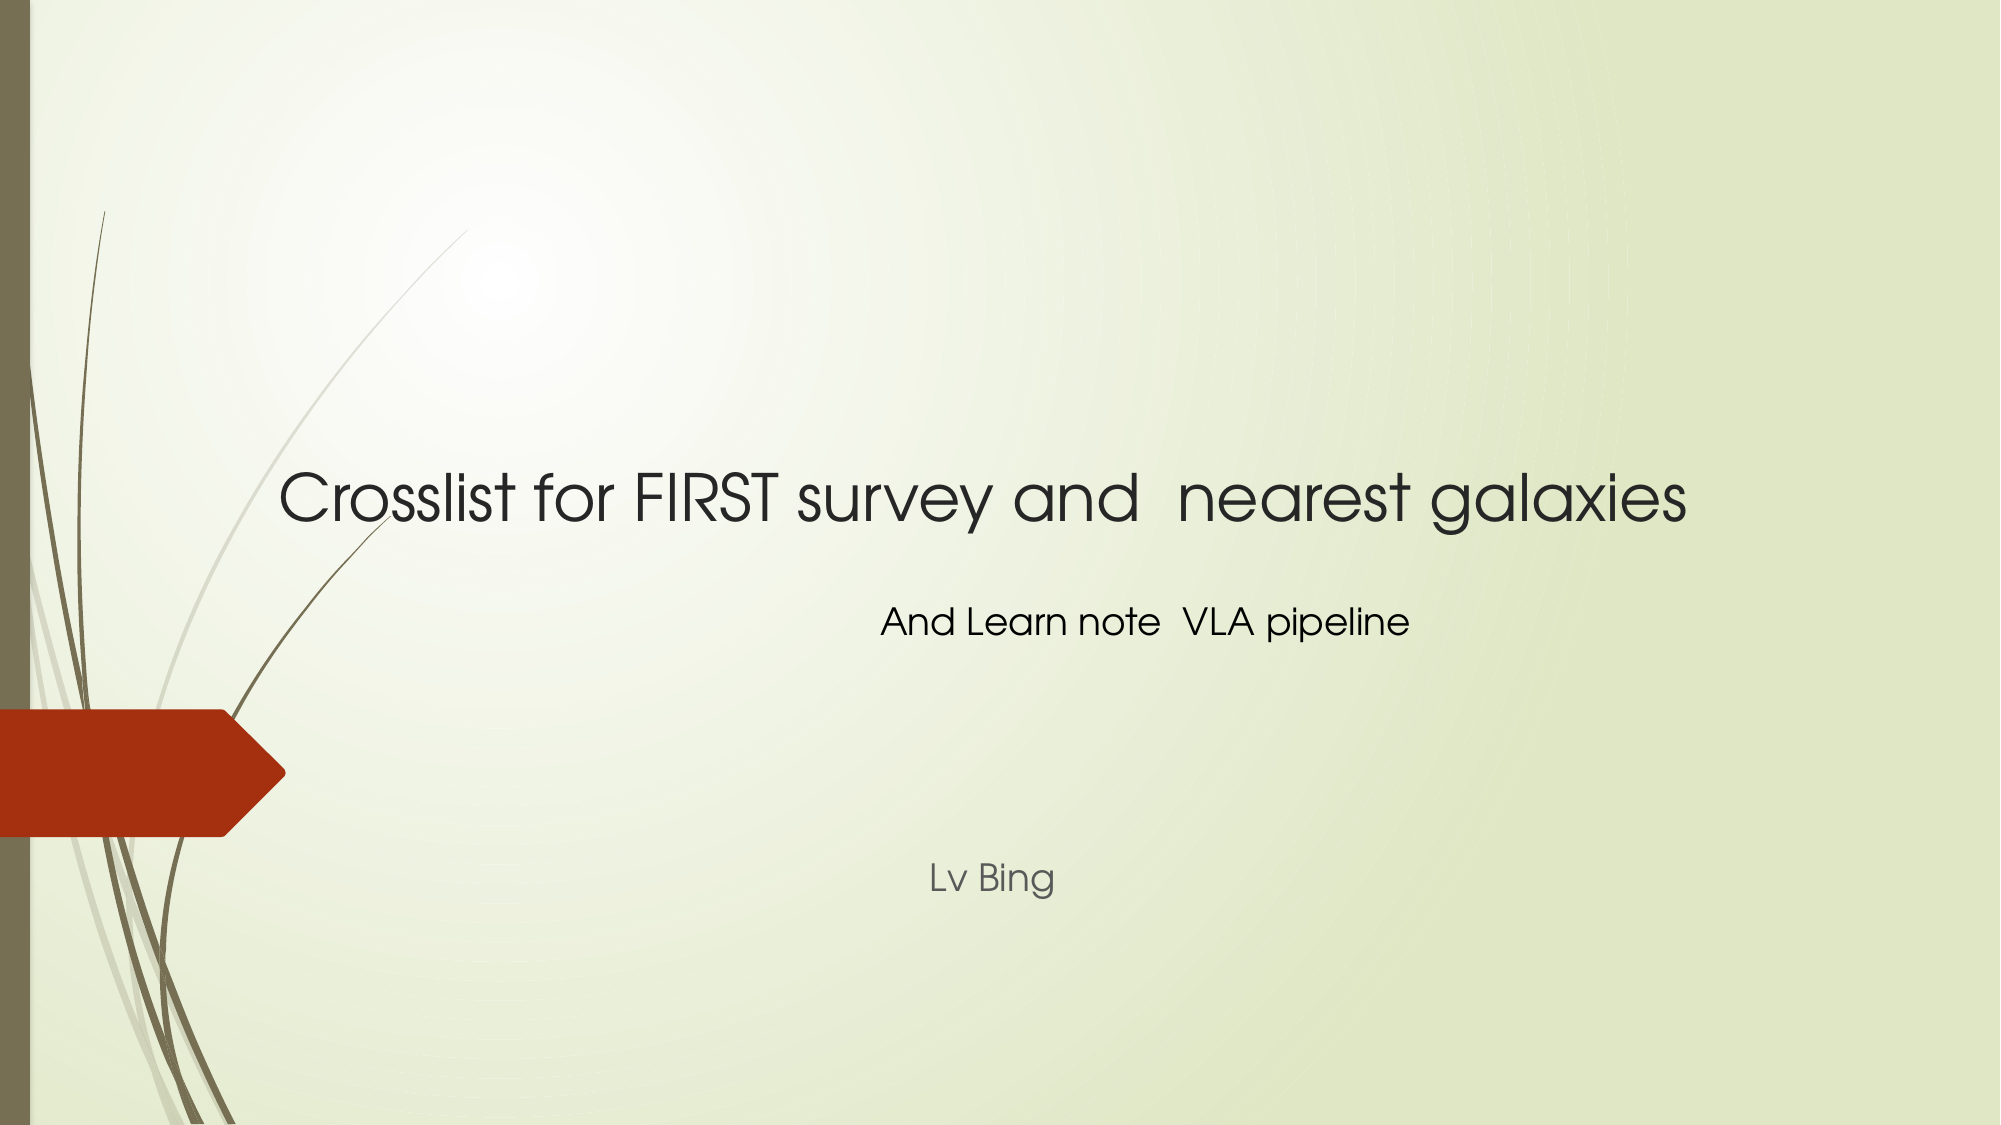

# Crosslist for FIRST survey and  nearest galaxies
And Learn note  VLA pipeline

Lv Bing